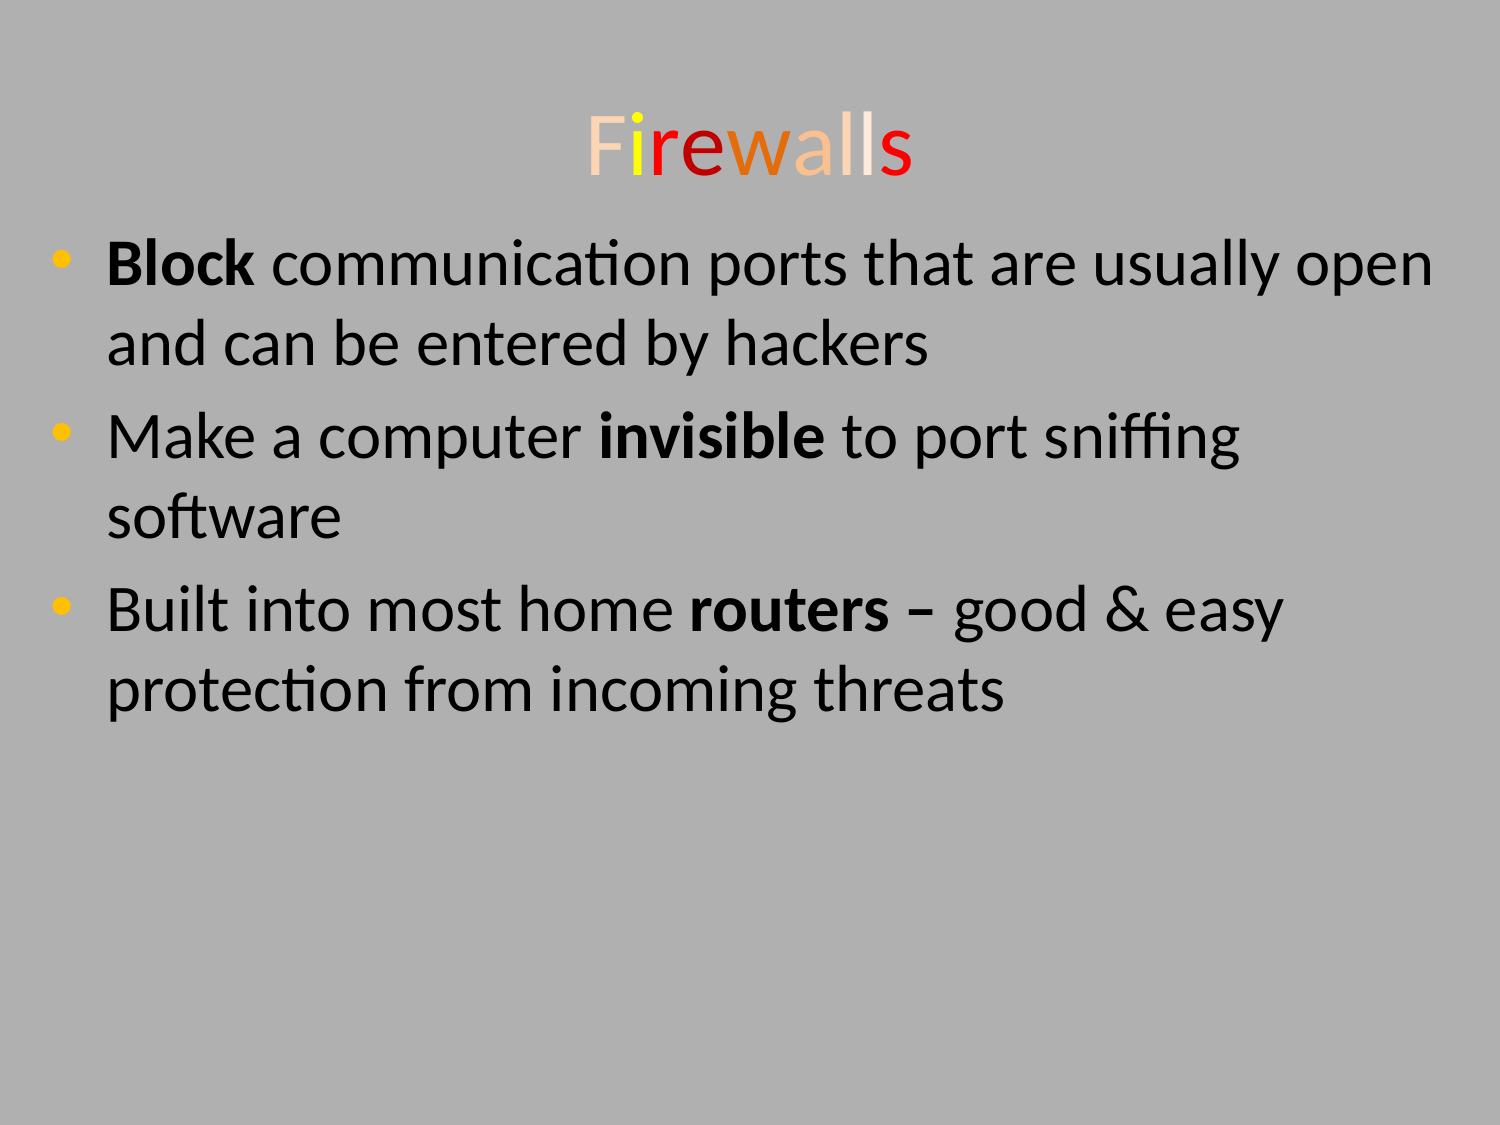

# Firewalls
Block communication ports that are usually open and can be entered by hackers
Make a computer invisible to port sniffing software
Built into most home routers – good & easy protection from incoming threats